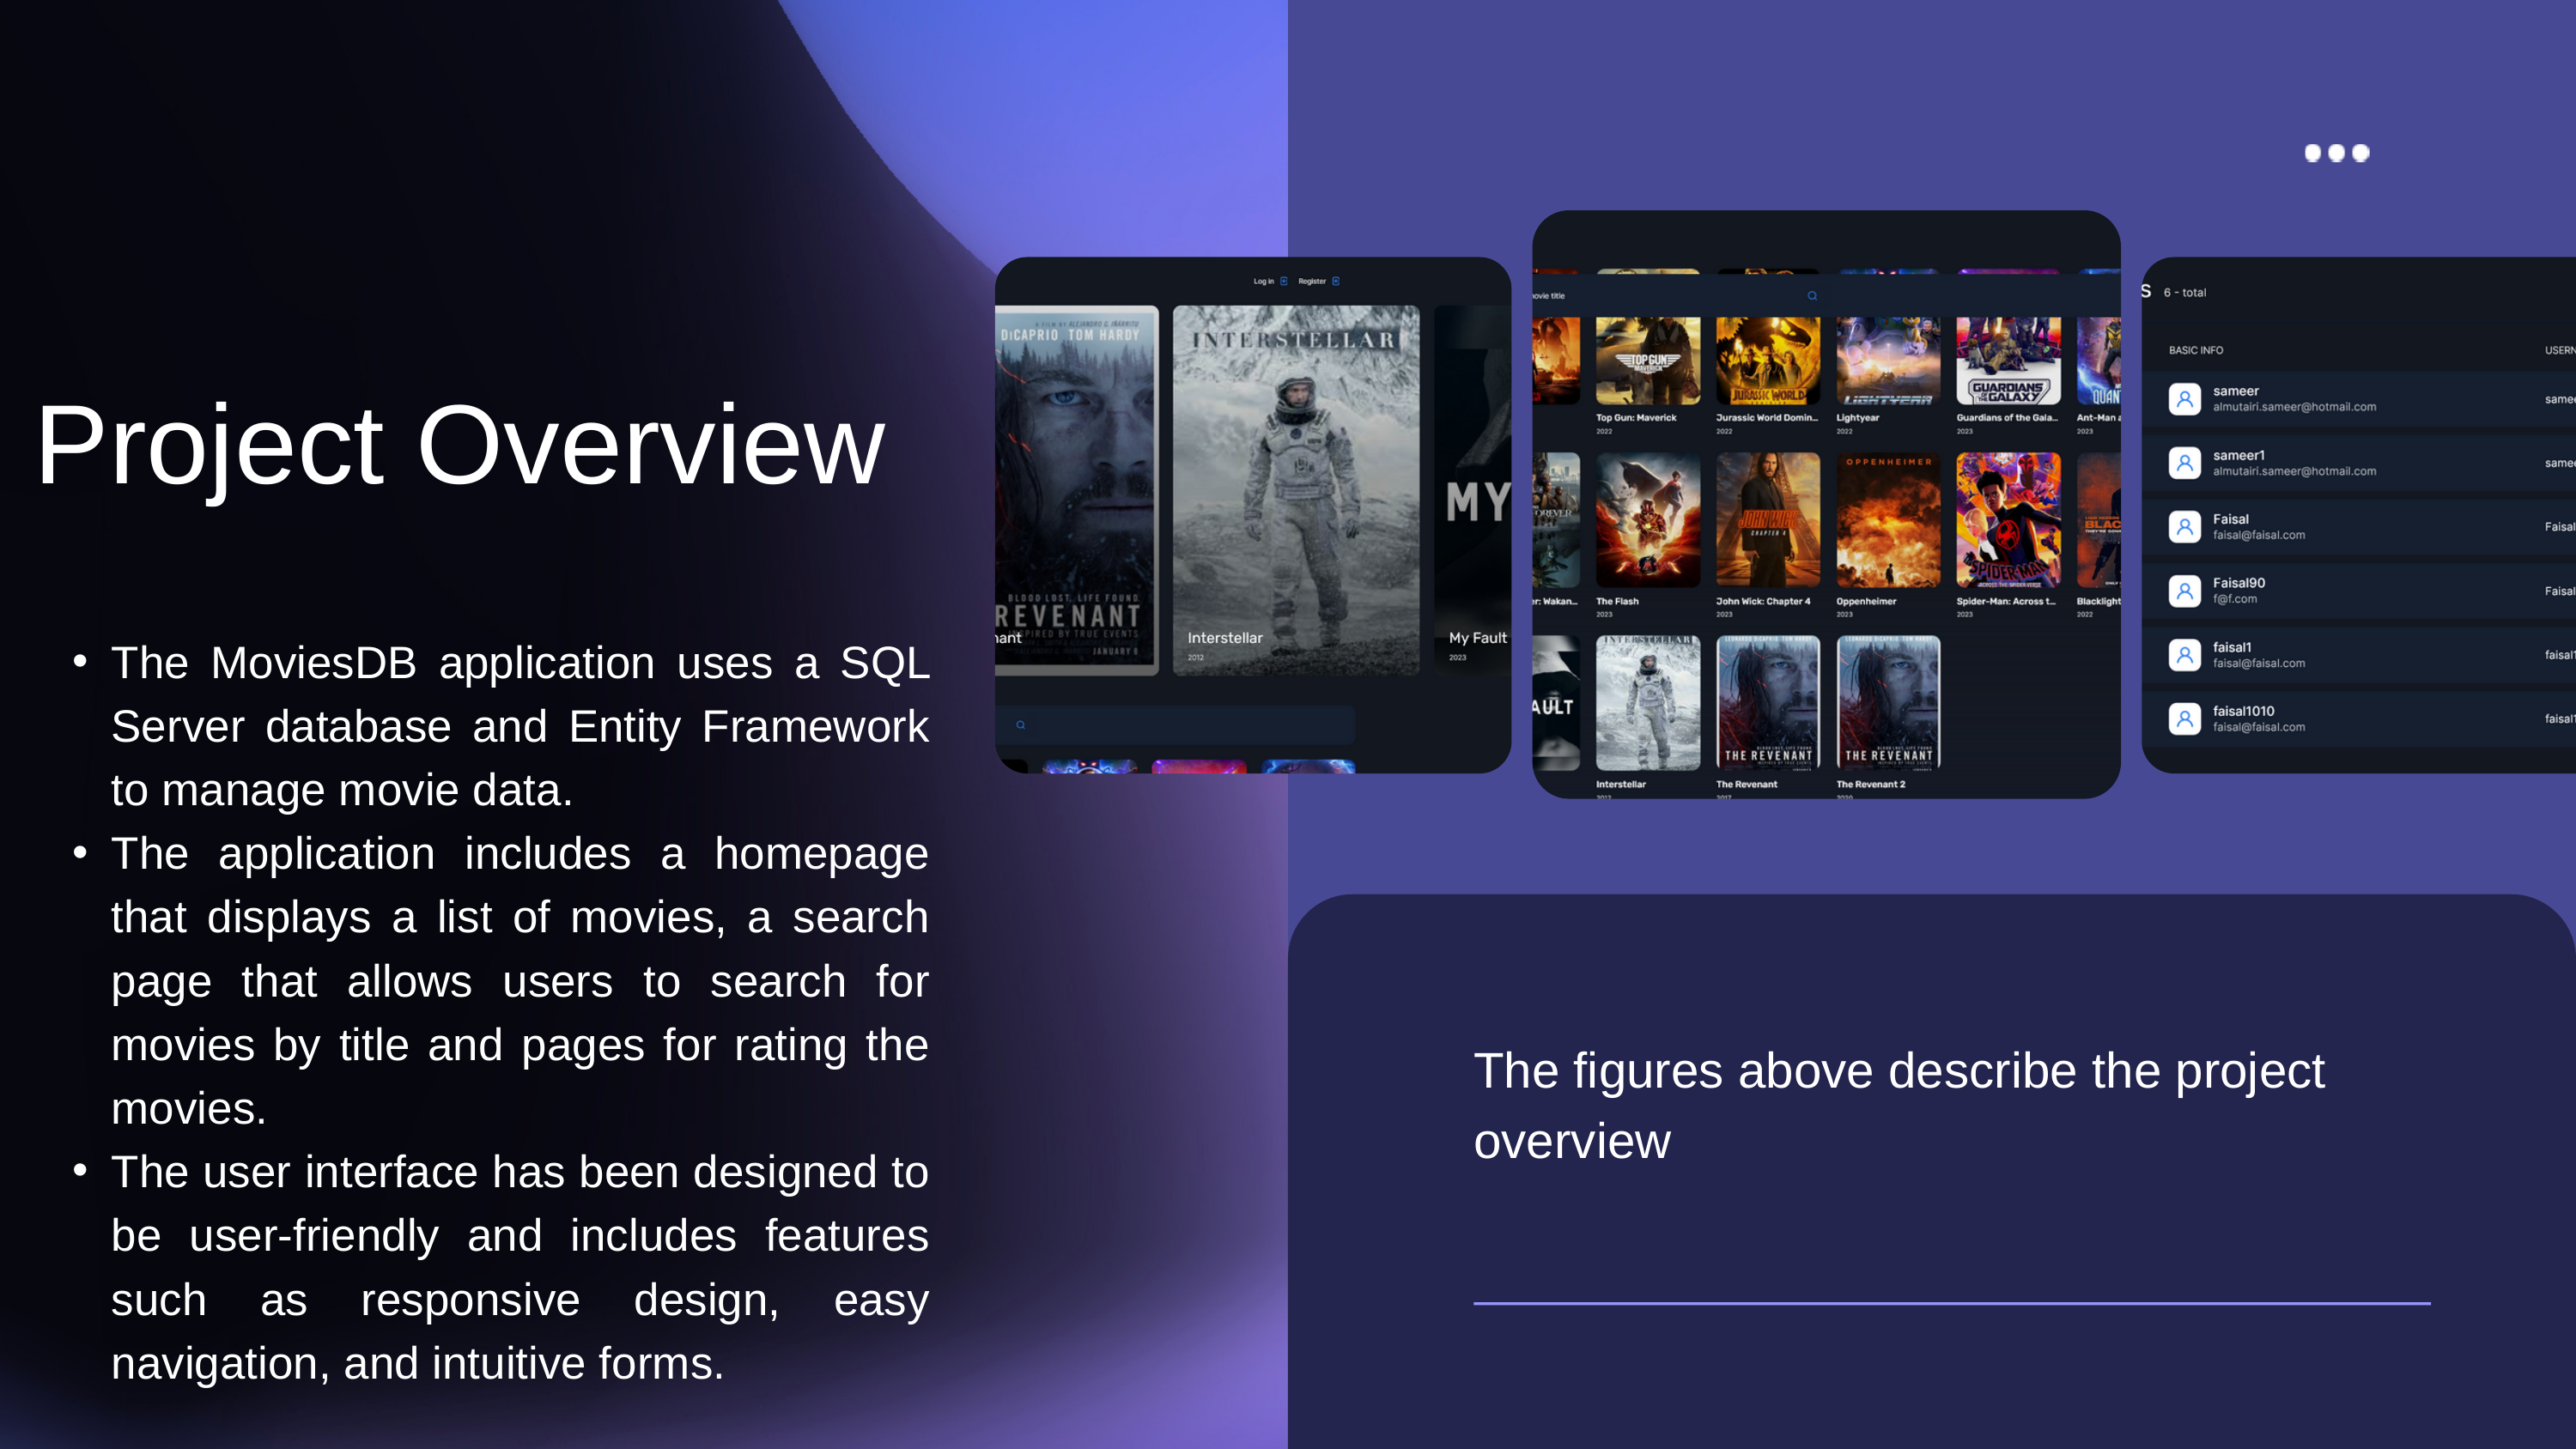

Project Overview

The MoviesDB application uses a SQL Server database and Entity Framework to manage movie data.
The application includes a homepage that displays a list of movies, a search page that allows users to search for movies by title and pages for rating the movies.
The user interface has been designed to be user-friendly and includes features such as responsive design, easy navigation, and intuitive forms.

The figures above describe the project overview